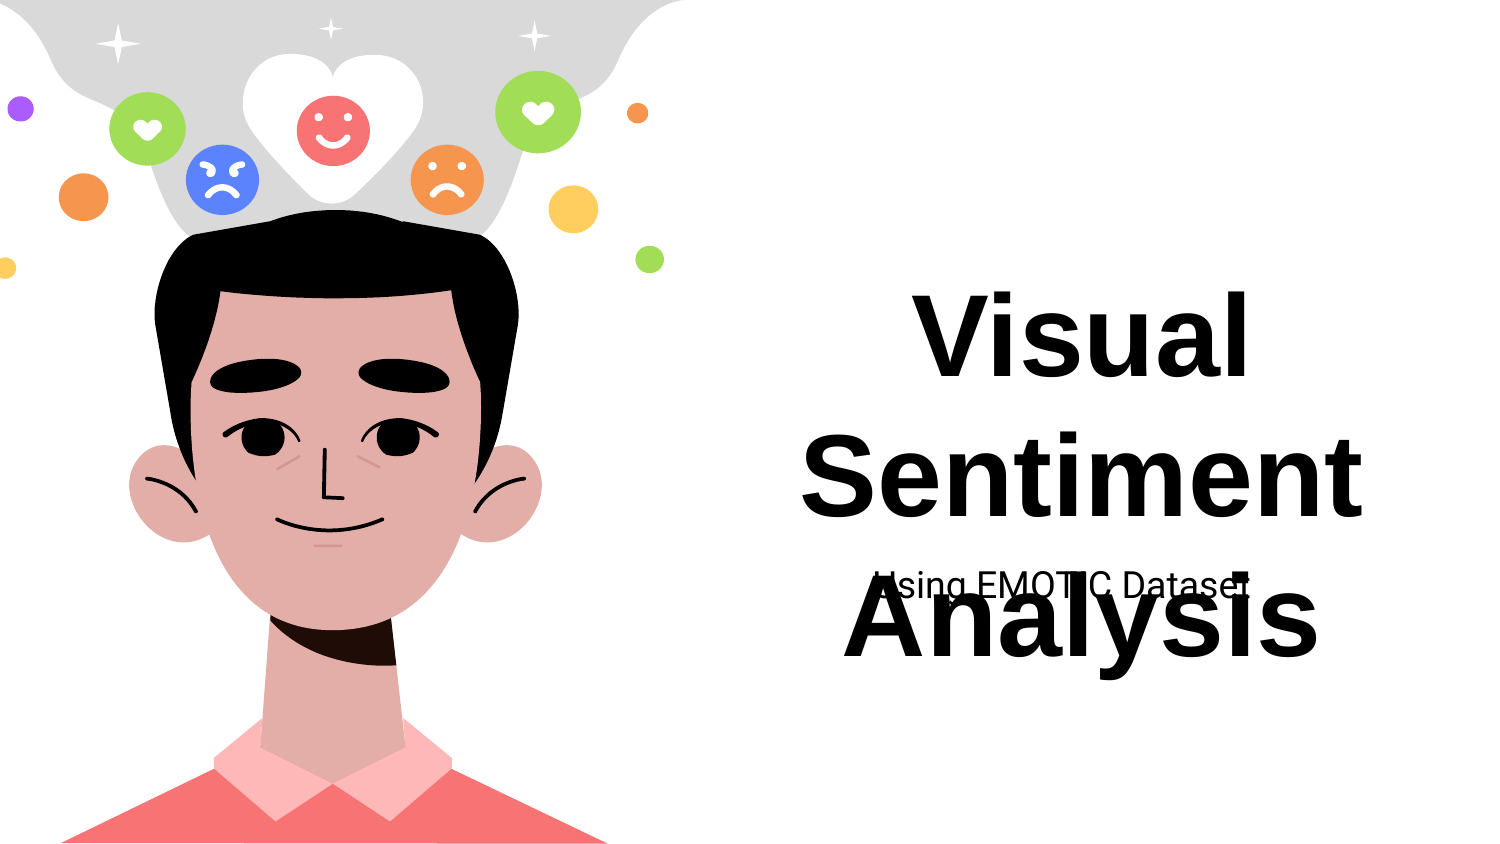

# Visual Sentiment Analysis
Using EMOTIC Dataset